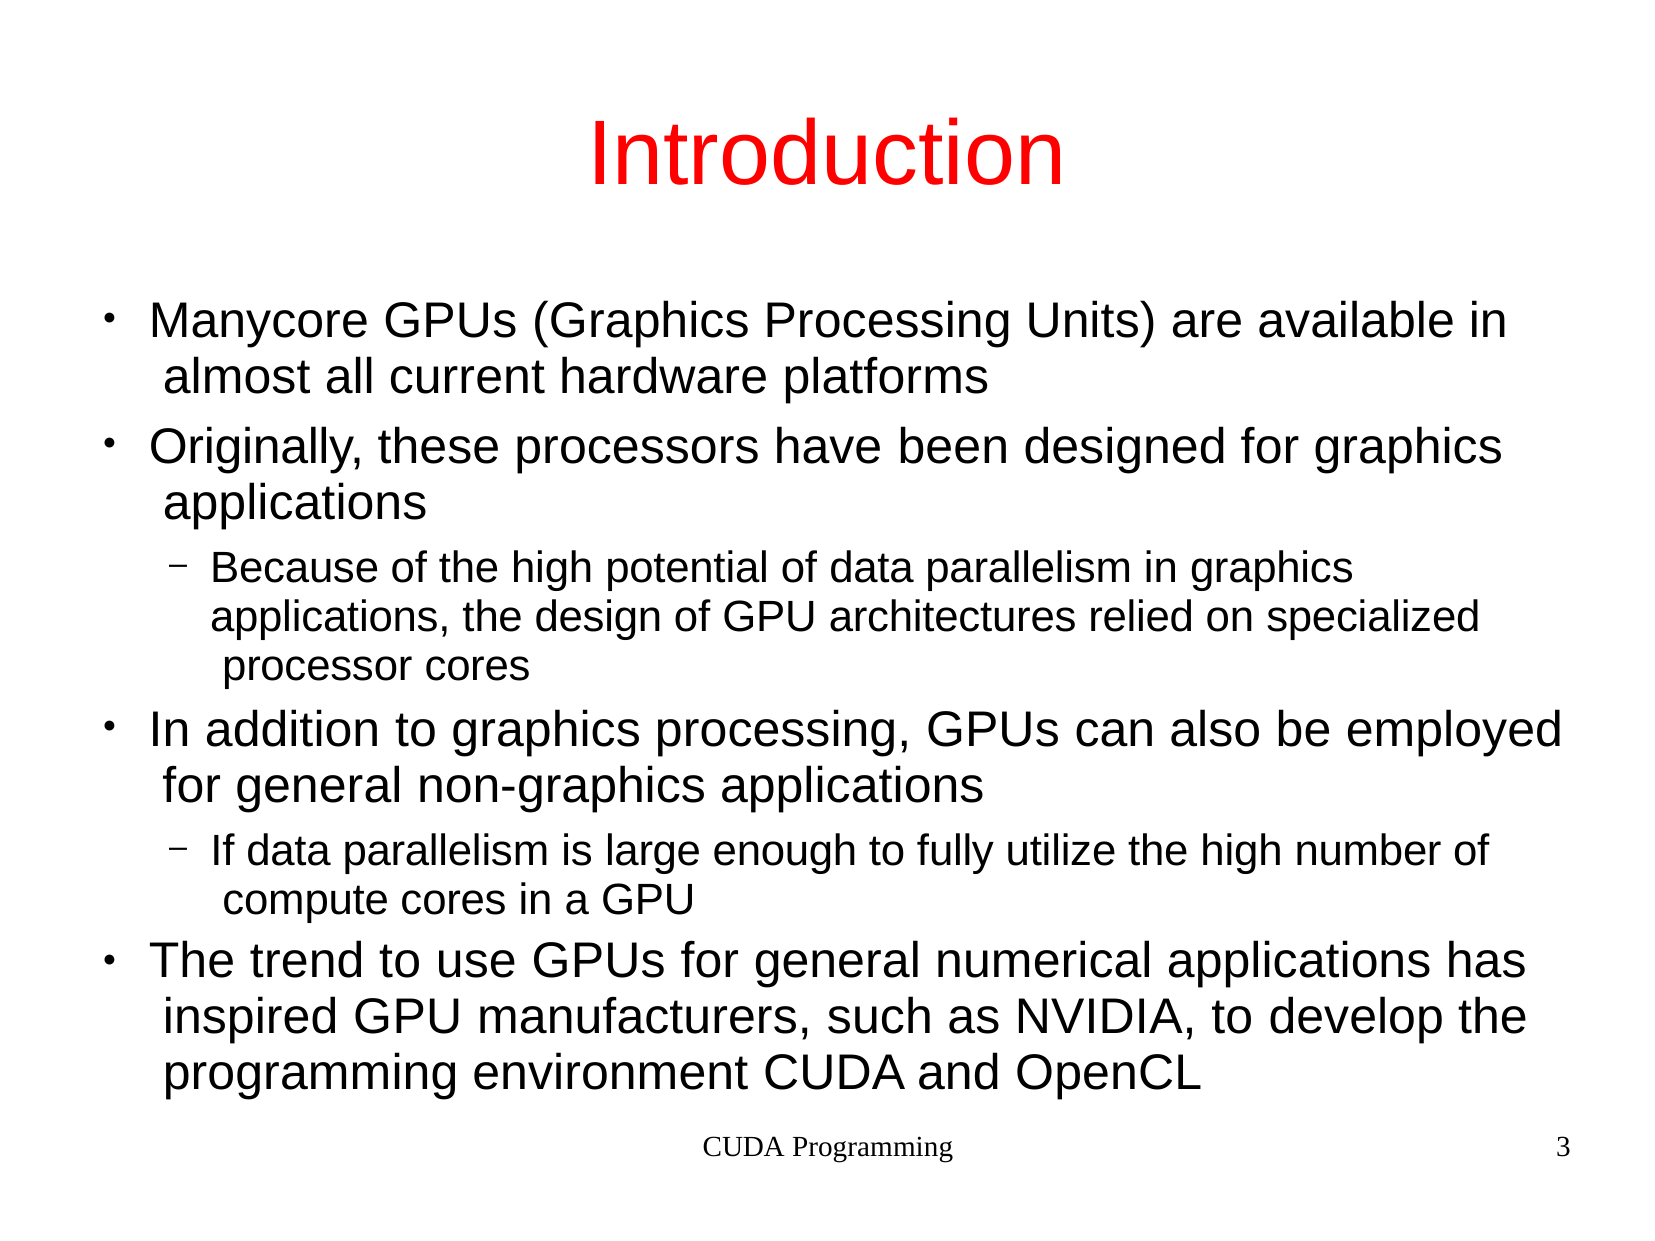

# Introduction
Because of the high potential of data parallelism in graphics  applications, the design of GPU architectures relied on specialized  processor cores
In addition to graphics processing, GPUs can also be employed  for general non-graphics applications
Manycore GPUs (Graphics Processing Units) are available in  almost all current hardware platforms
Originally, these processors have been designed for graphics  applications
●
●
–
●
If data parallelism is large enough to fully utilize the high number of  compute cores in a GPU
The trend to use GPUs for general numerical applications has  inspired GPU manufacturers, such as NVIDIA, to develop the  programming environment CUDA and OpenCL
–
●
CUDA Programming
3